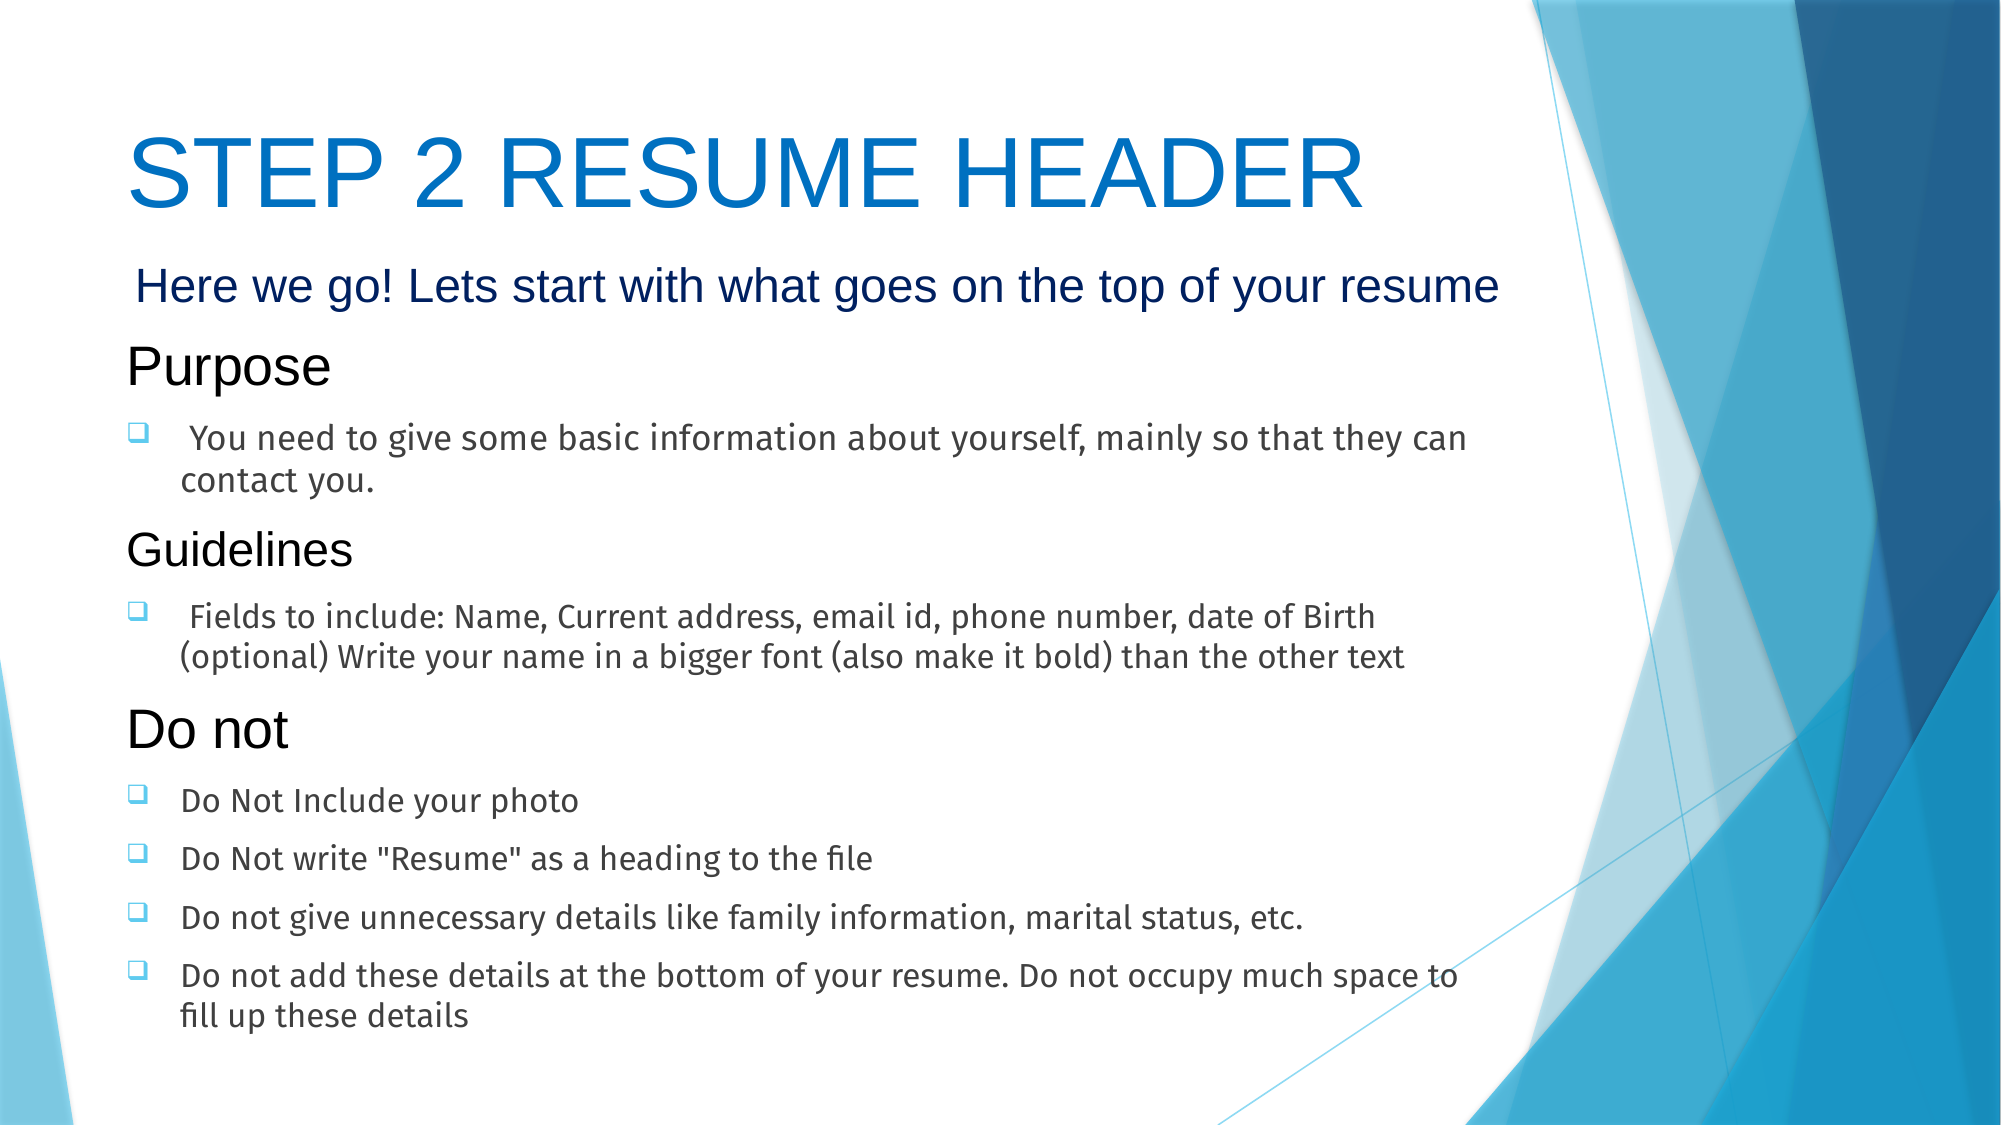

# STEP 2 RESUME HEADER
 Here we go! Lets start with what goes on the top of your resume
Purpose
 You need to give some basic information about yourself, mainly so that they can contact you.
Guidelines
 Fields to include: Name, Current address, email id, phone number, date of Birth (optional) Write your name in a bigger font (also make it bold) than the other text
Do not
Do Not Include your photo
Do Not write "Resume" as a heading to the file
Do not give unnecessary details like family information, marital status, etc.
Do not add these details at the bottom of your resume. Do not occupy much space to fill up these details